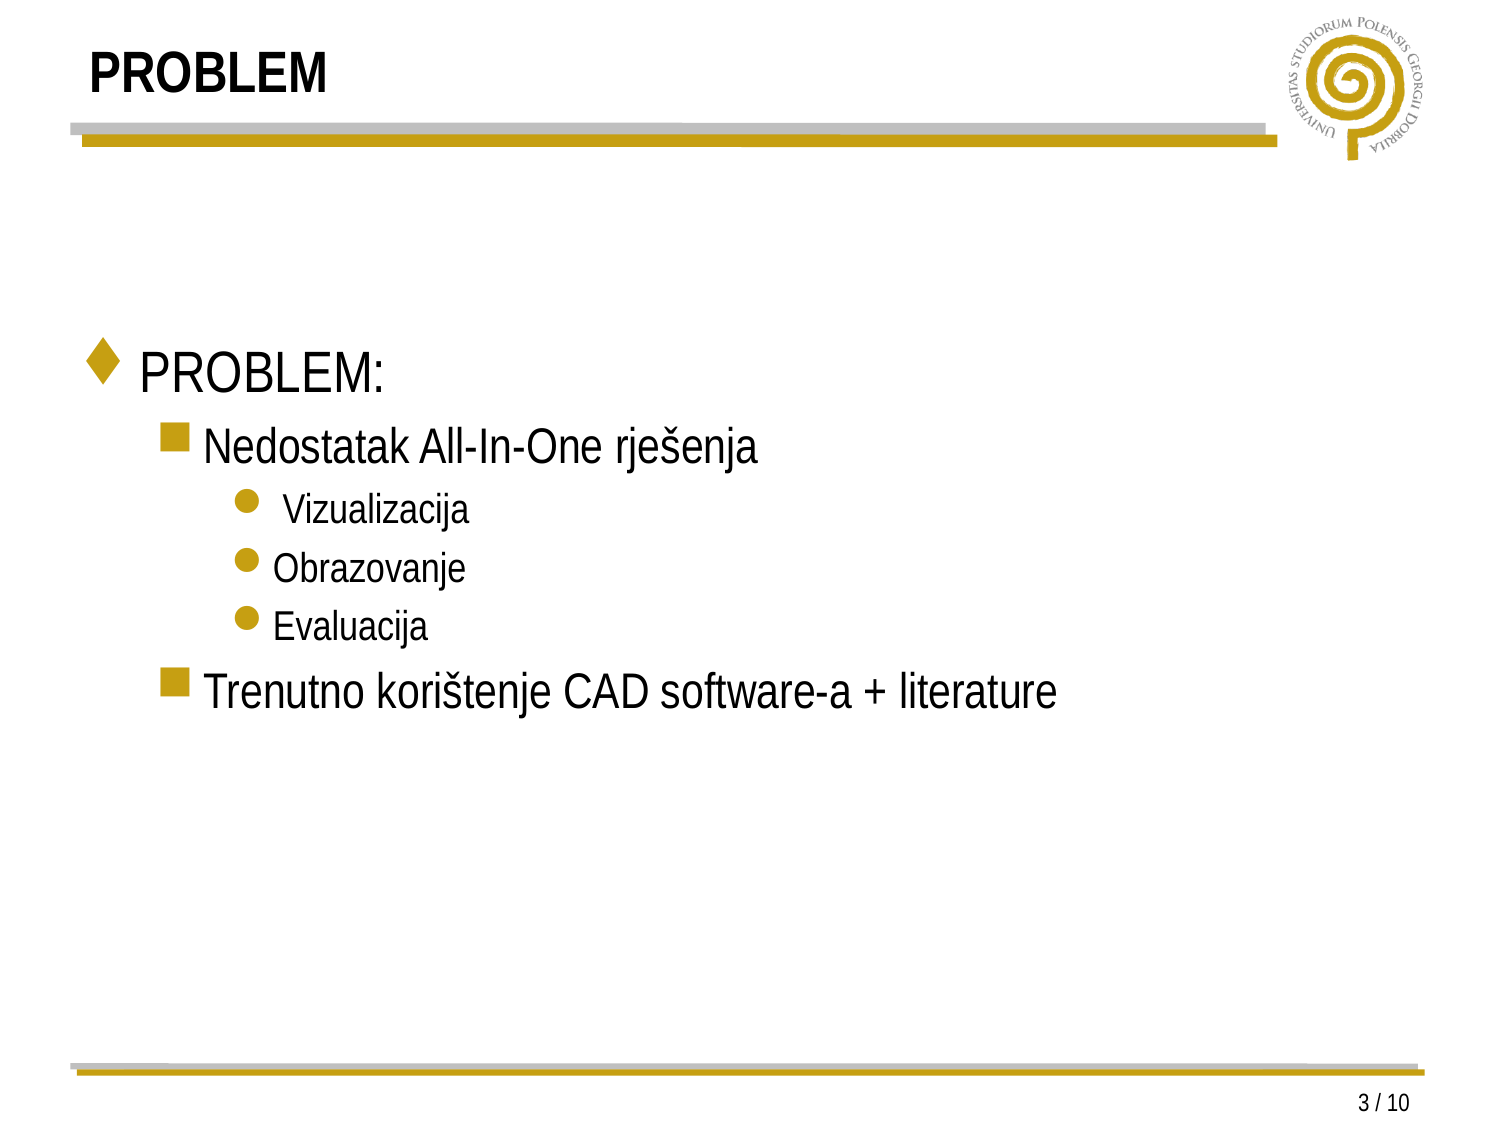

# PROBLEM
PROBLEM:
Nedostatak All-In-One rješenja
 Vizualizacija
Obrazovanje
Evaluacija
Trenutno korištenje CAD software-a + literature

3 / 10